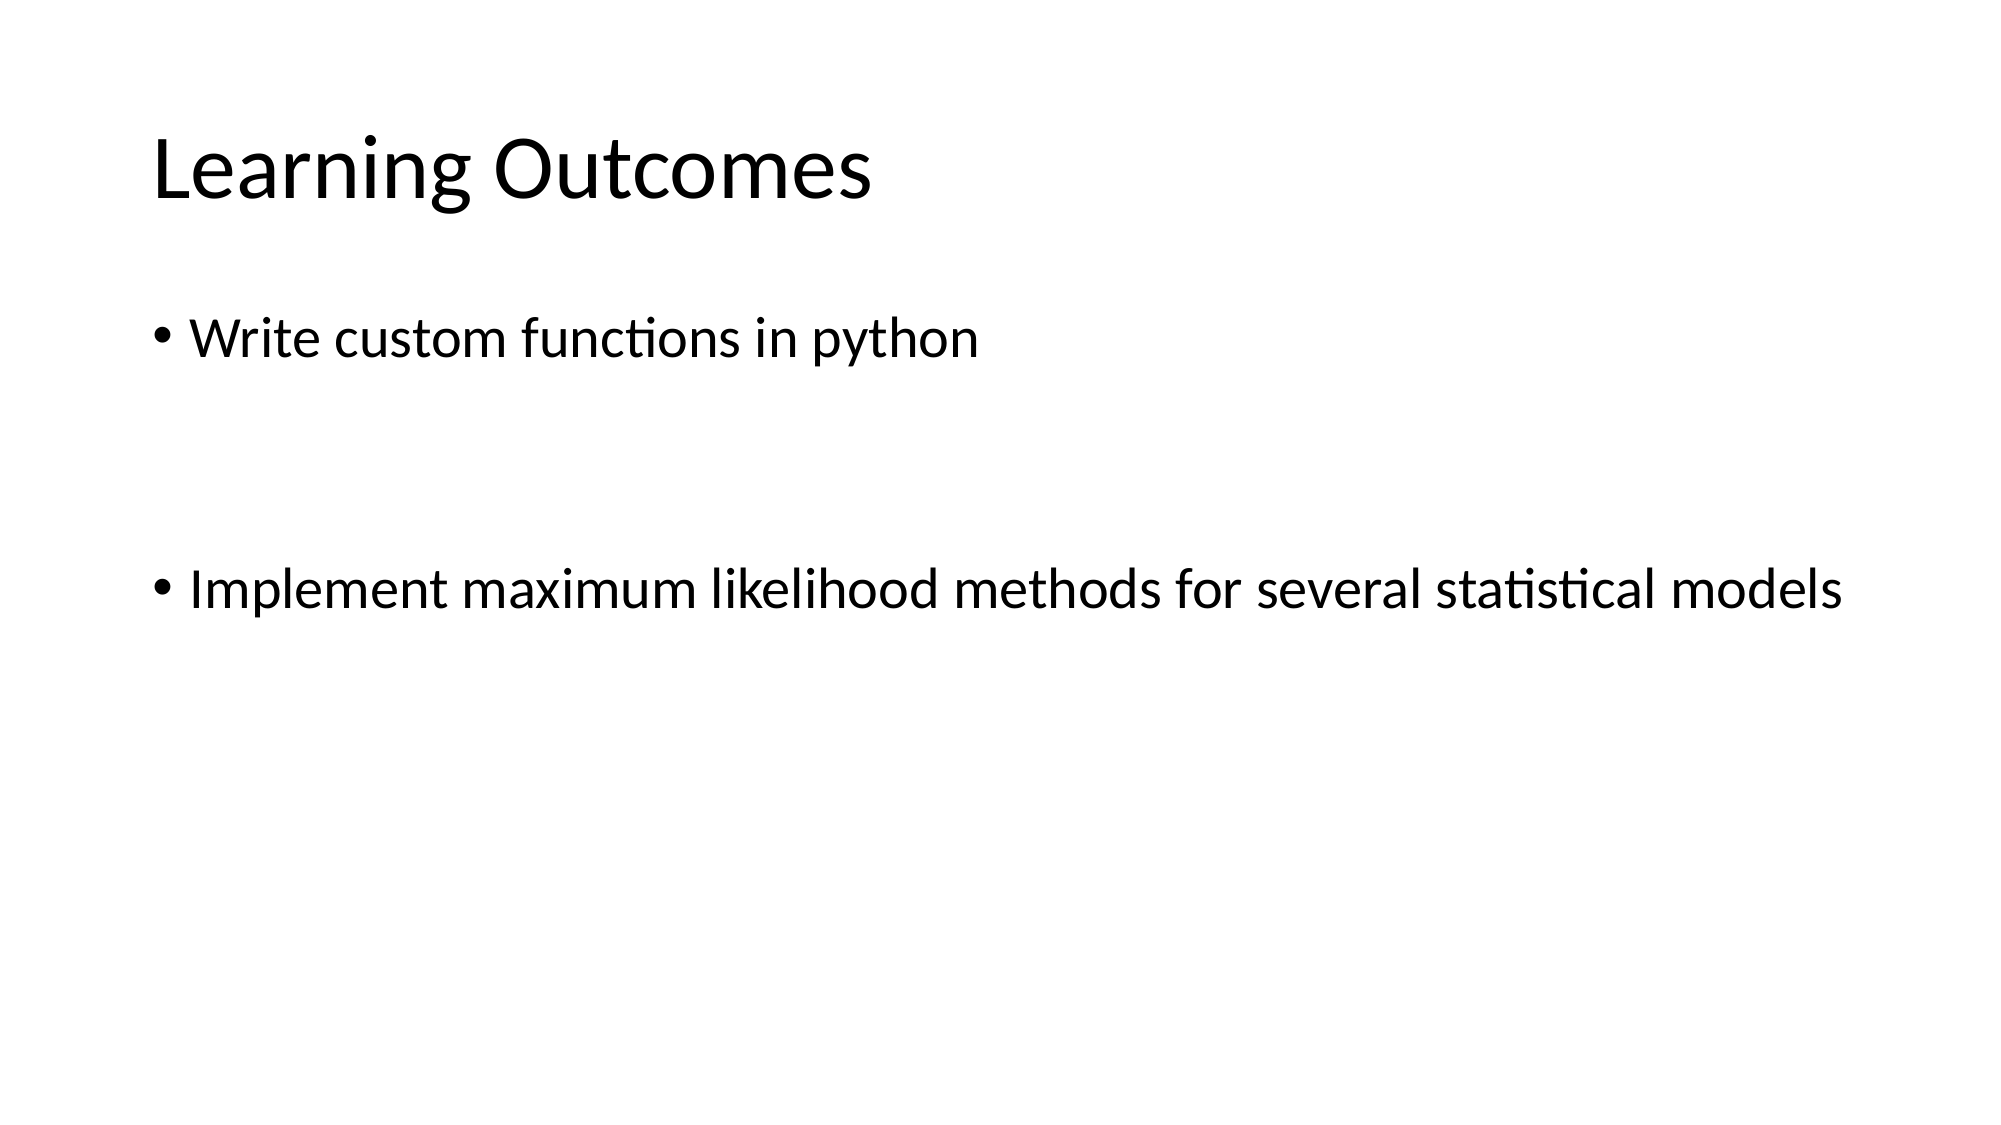

# Learning Outcomes
Write custom functions in python

Implement maximum likelihood methods for several statistical models